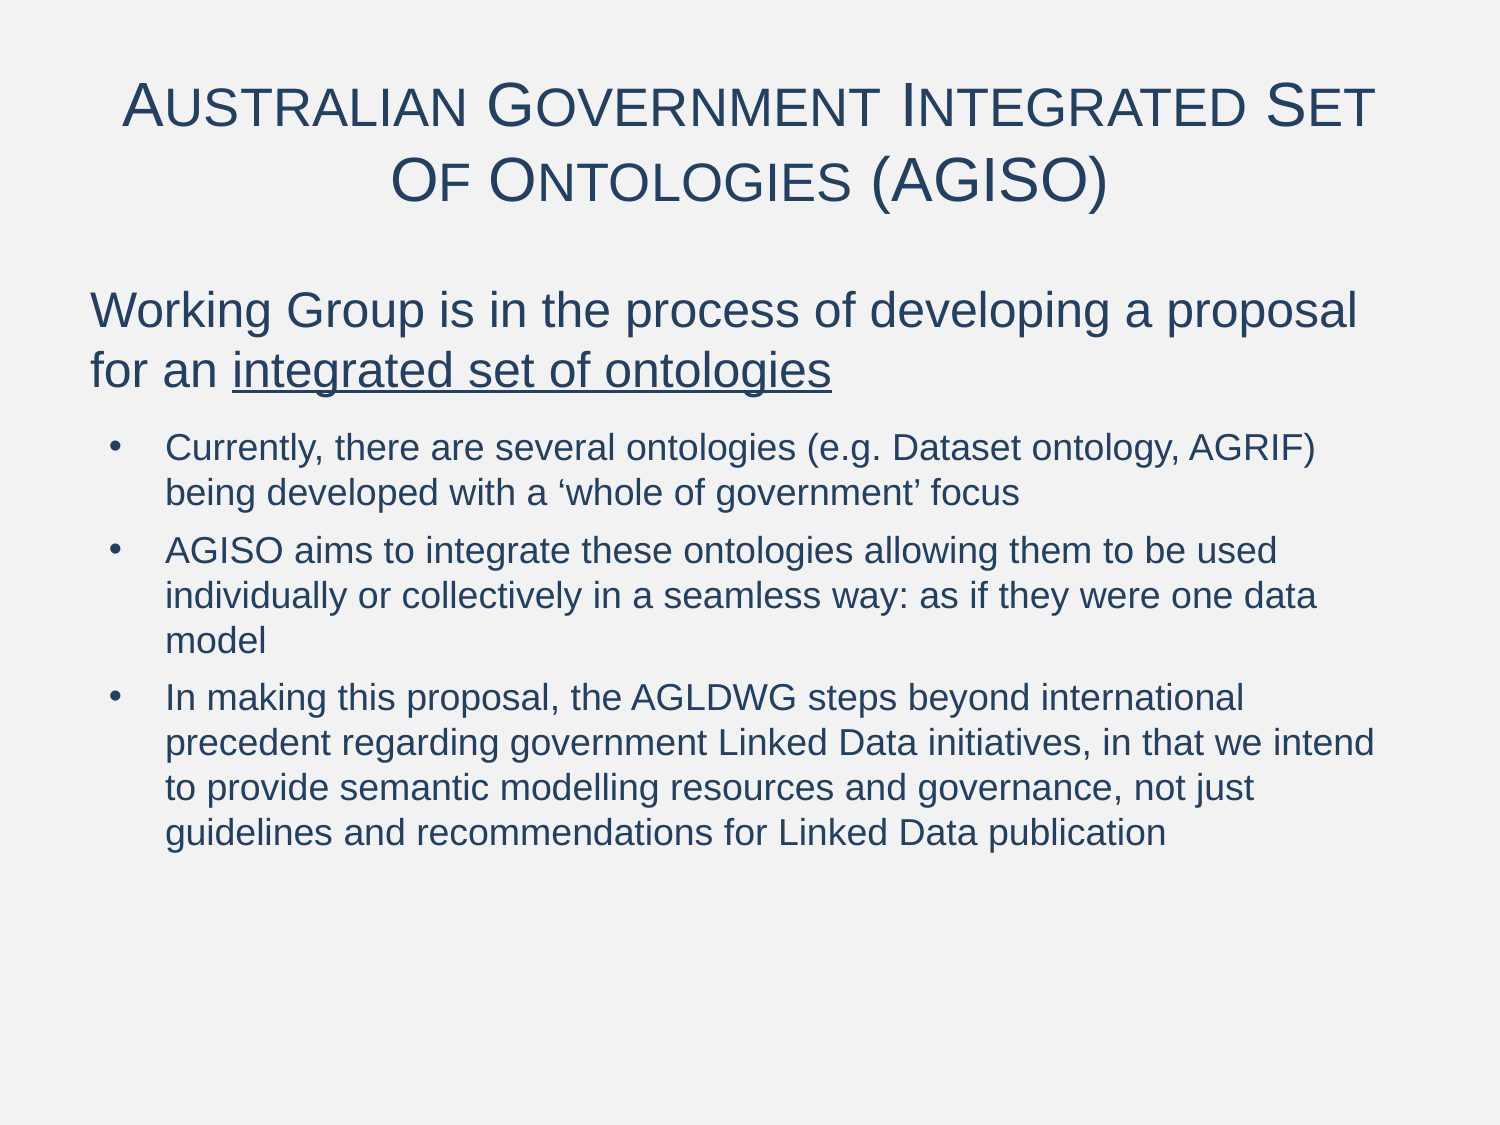

# AUSTRALIAN GOVERNMENT INTEGRATED SET OF ONTOLOGIES (AGISO)
Working Group is in the process of developing a proposal for an integrated set of ontologies
Currently, there are several ontologies (e.g. Dataset ontology, AGRIF) being developed with a ‘whole of government’ focus
AGISO aims to integrate these ontologies allowing them to be used individually or collectively in a seamless way: as if they were one data model
In making this proposal, the AGLDWG steps beyond international precedent regarding government Linked Data initiatives, in that we intend to provide semantic modelling resources and governance, not just guidelines and recommendations for Linked Data publication